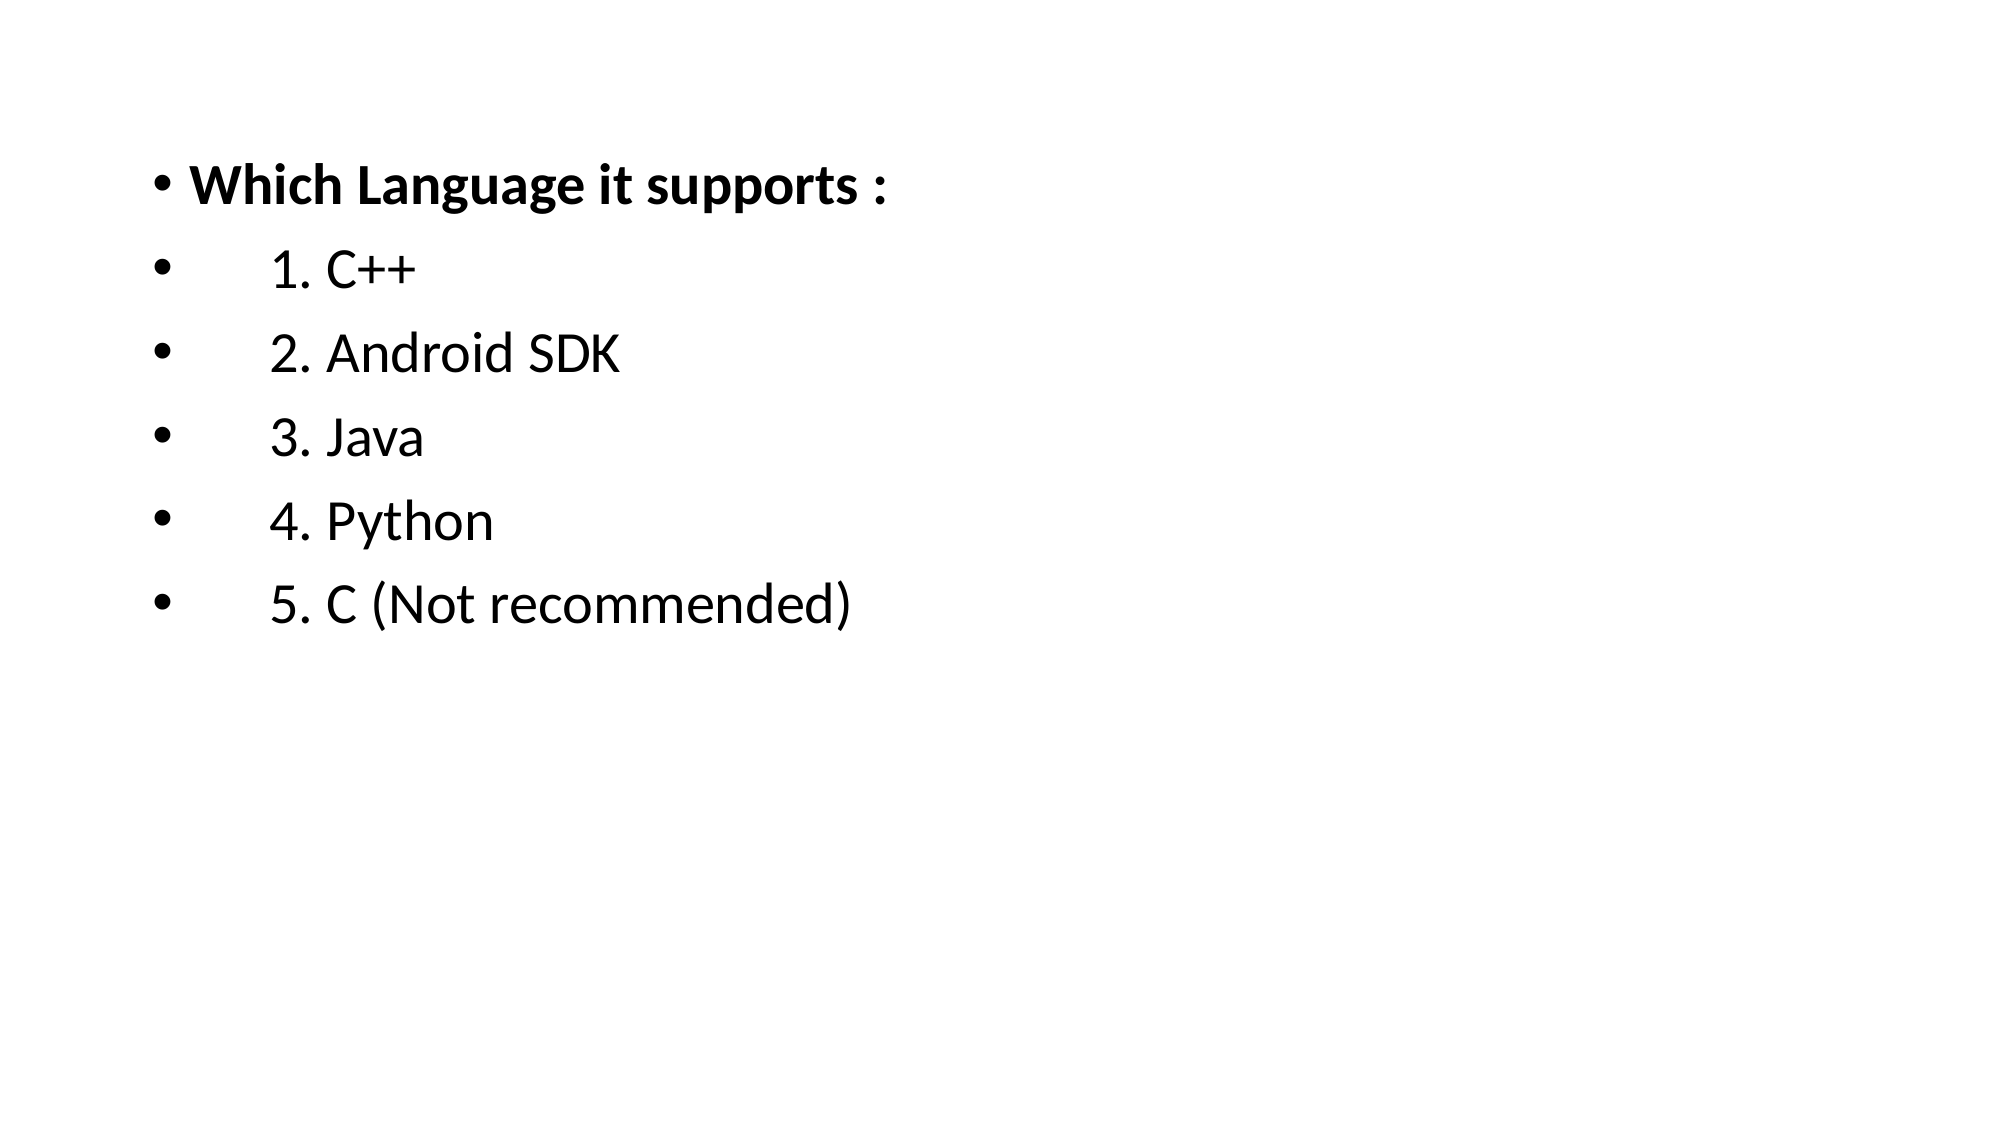

#
Which Language it supports :
      1. C++
      2. Android SDK
      3. Java
      4. Python
      5. C (Not recommended)